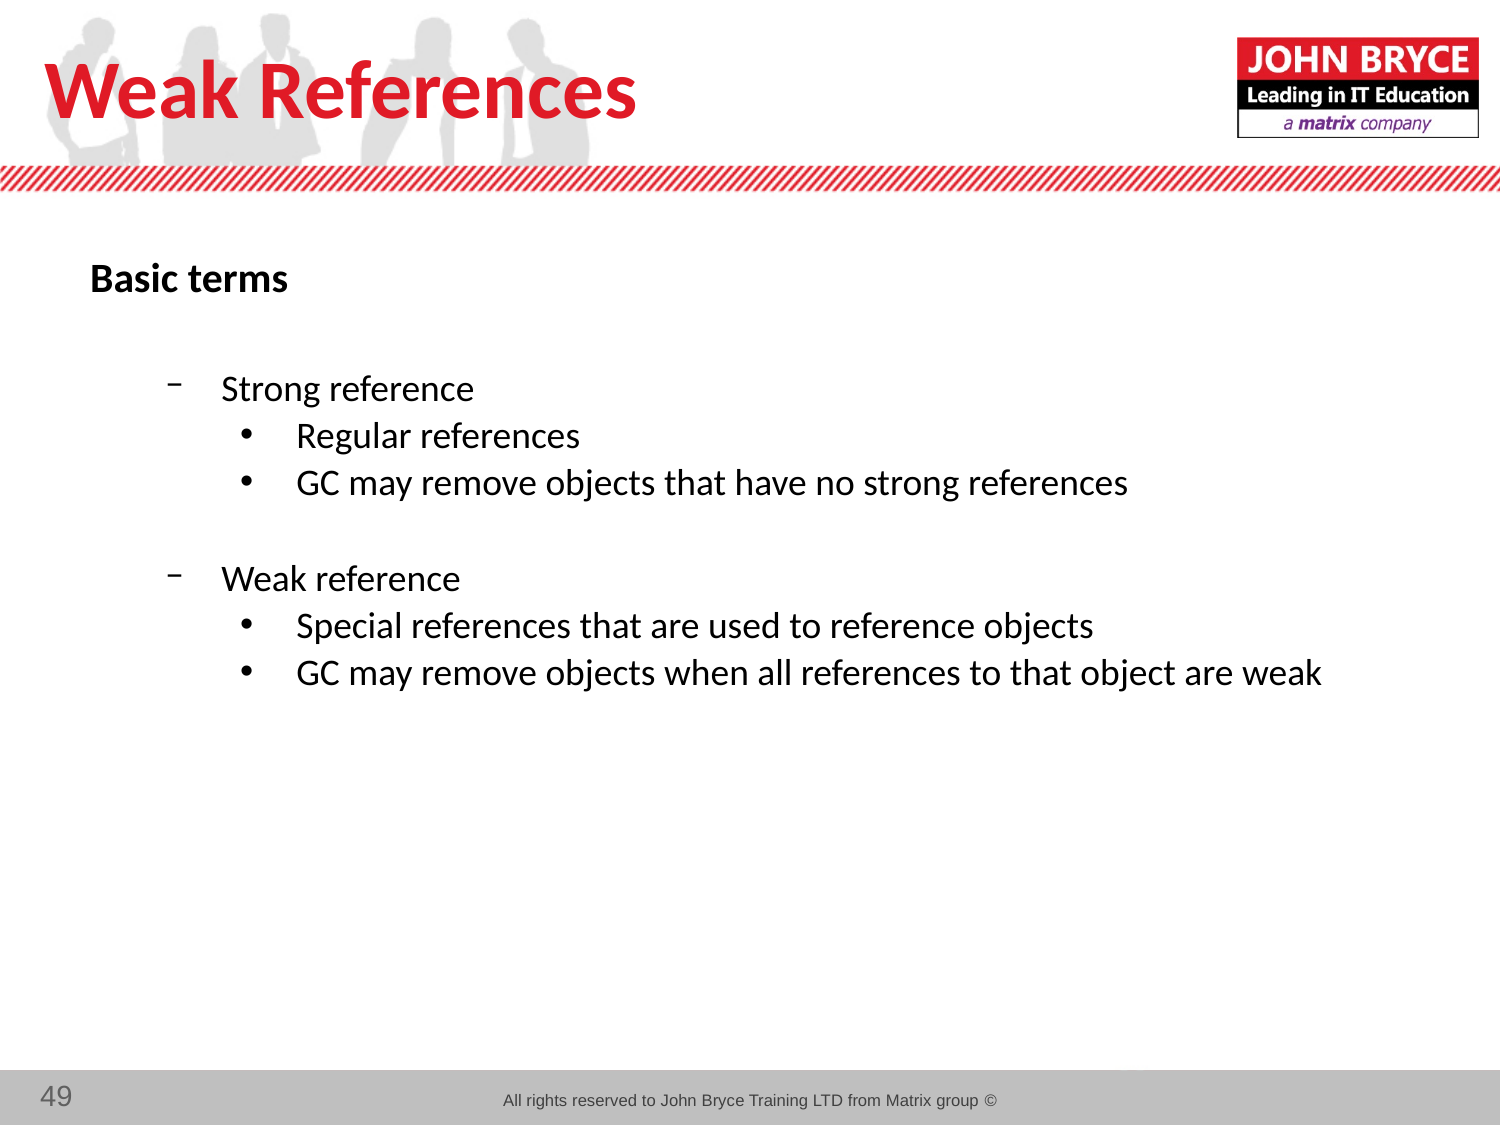

# Weak References
Basic terms

Strong reference
Regular references
GC may remove objects that have no strong references

Weak reference
Special references that are used to reference objects
GC may remove objects when all references to that object are weak